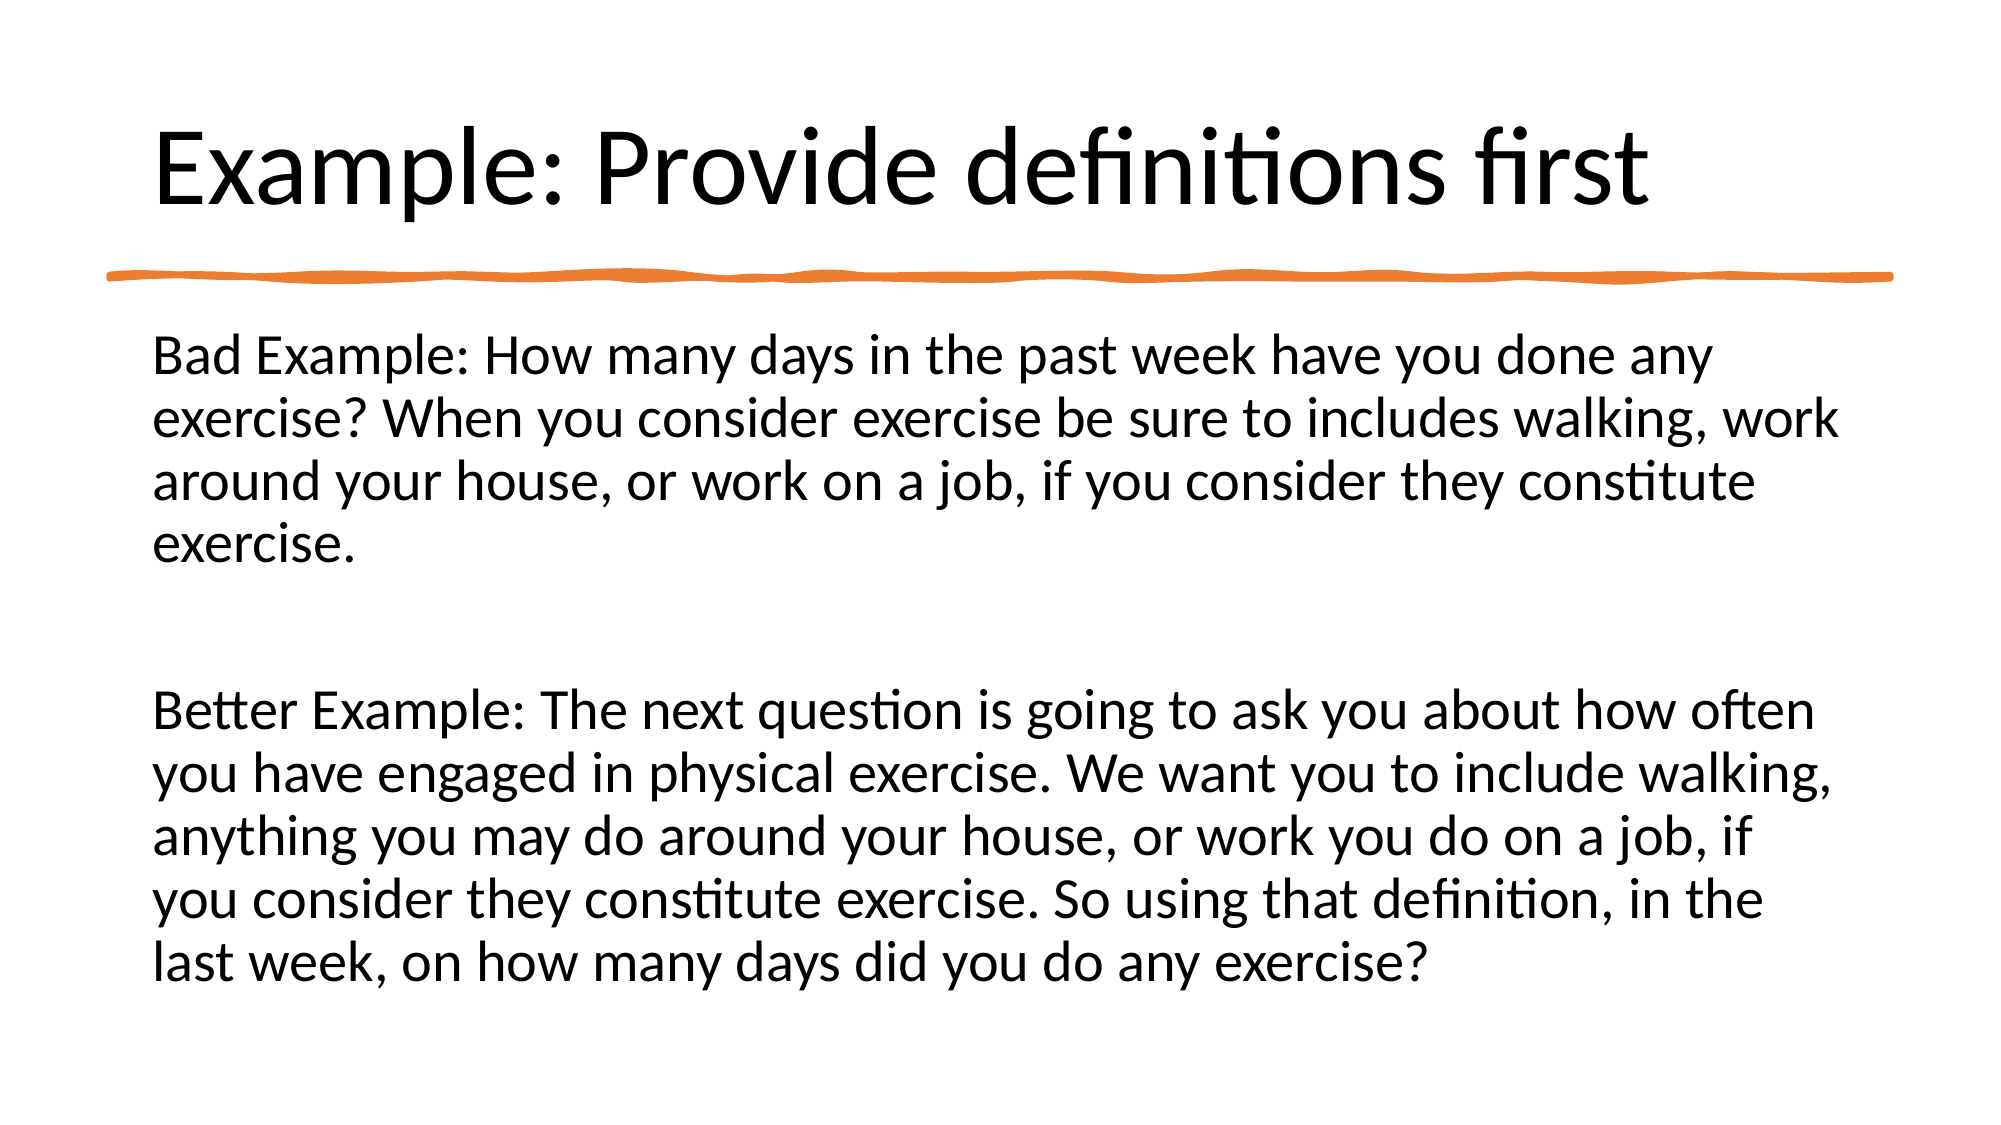

# Example: Provide definitions first

Bad Example: How many days in the past week have you done any exercise? When you consider exercise be sure to includes walking, work around your house, or work on a job, if you consider they constitute exercise.

Better Example: The next question is going to ask you about how often you have engaged in physical exercise. We want you to include walking, anything you may do around your house, or work you do on a job, if you consider they constitute exercise. So using that definition, in the last week, on how many days did you do any exercise?